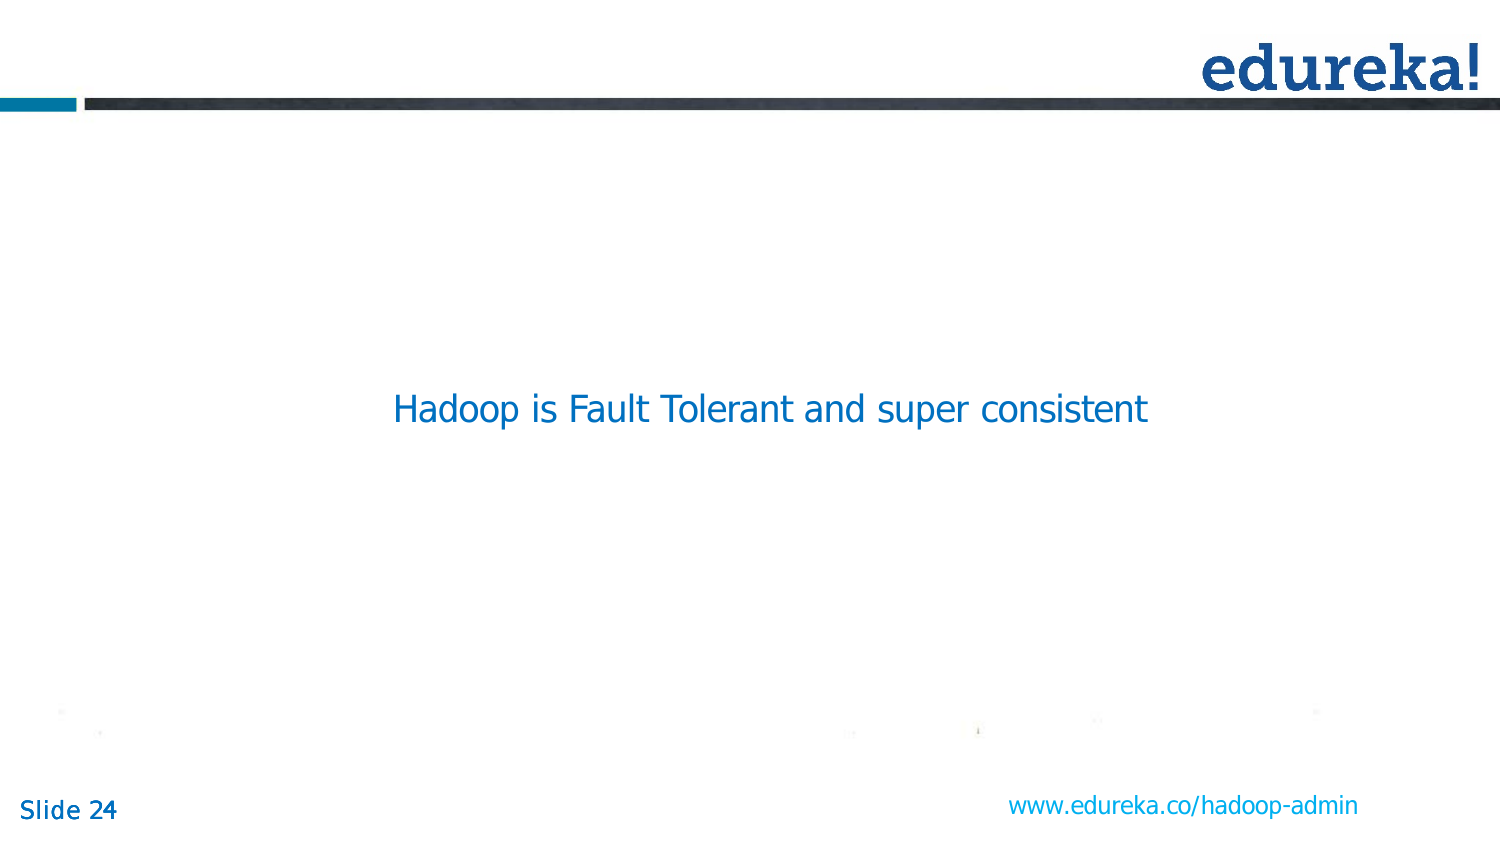

Hadoop is Fault Tolerant and super consistent